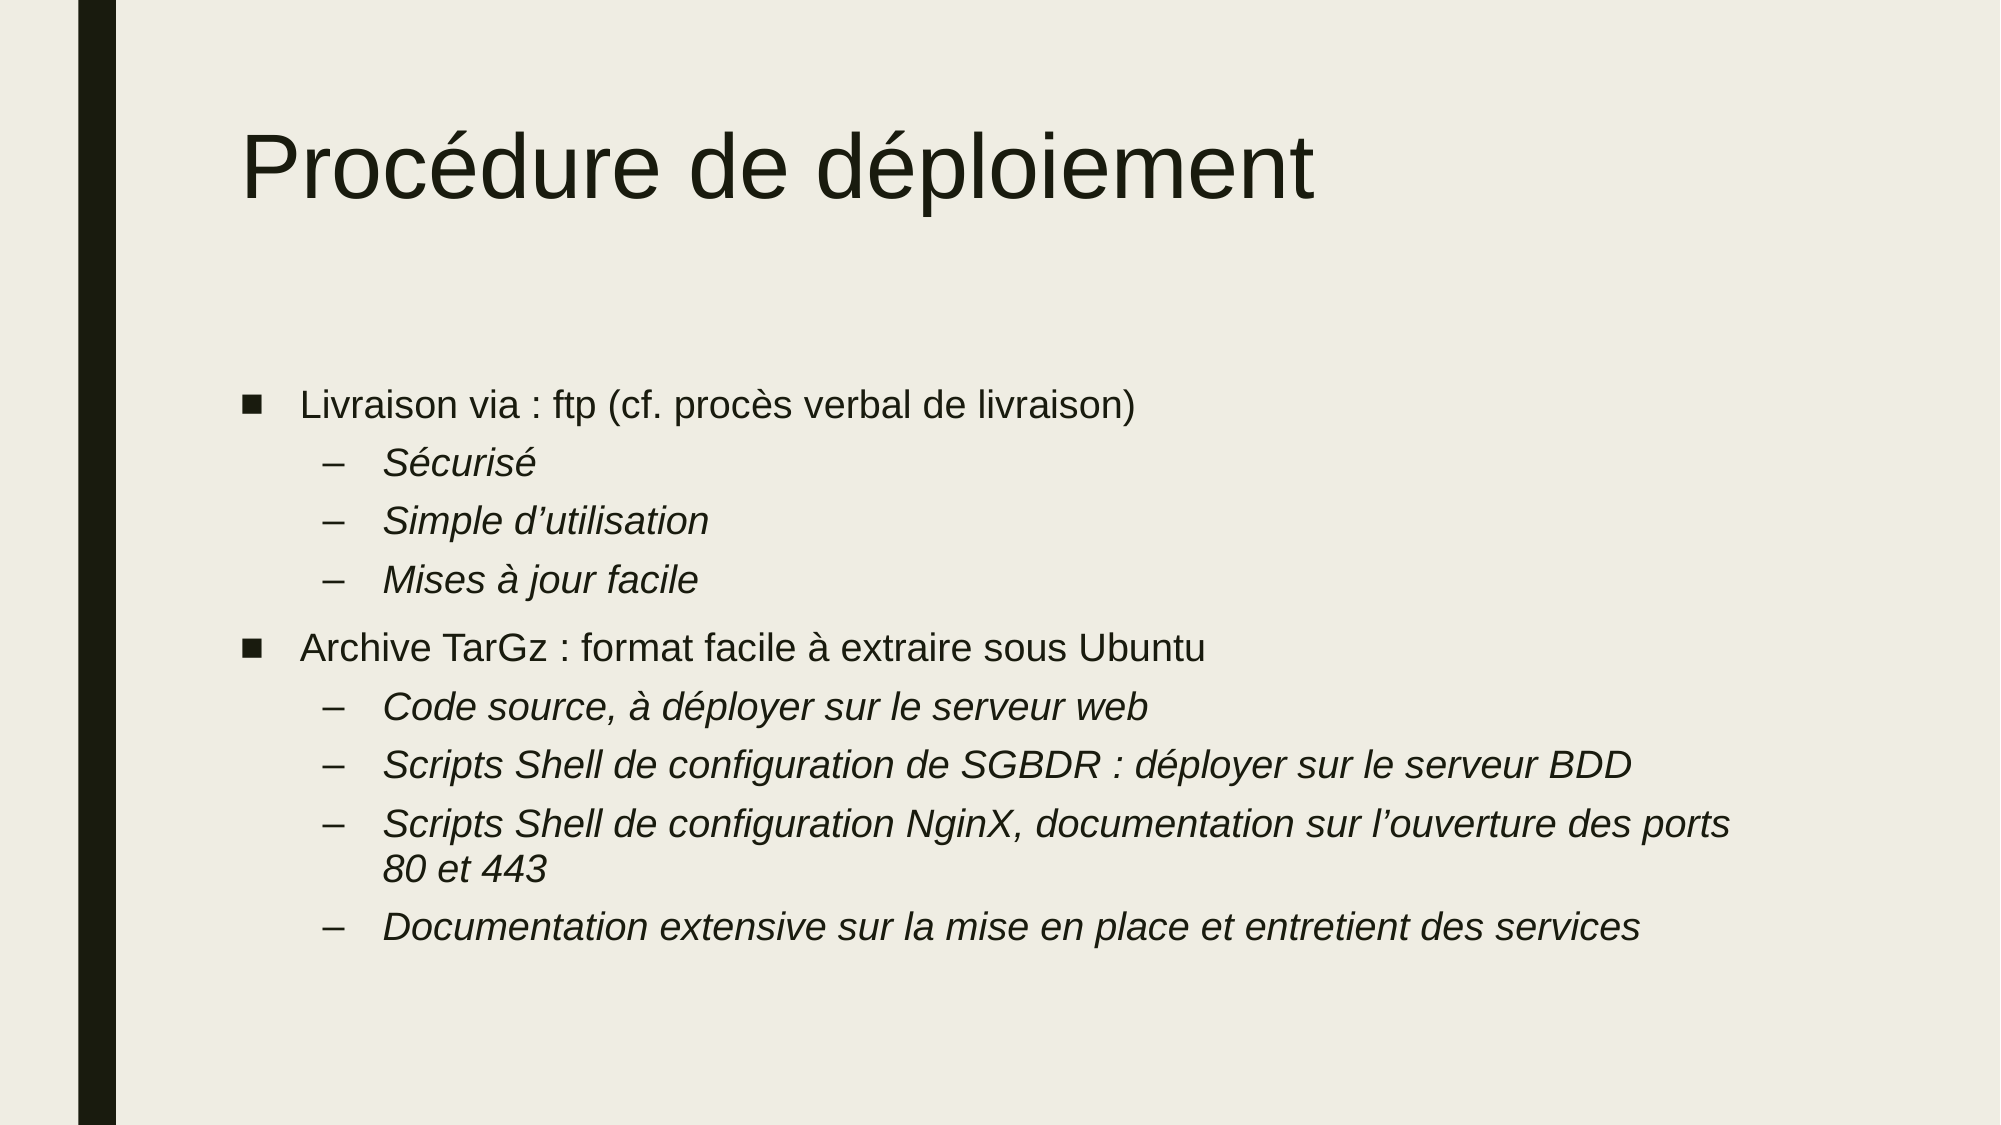

# Procédure de déploiement
Livraison via : ftp (cf. procès verbal de livraison)
Sécurisé
Simple d’utilisation
Mises à jour facile
Archive TarGz : format facile à extraire sous Ubuntu
Code source, à déployer sur le serveur web
Scripts Shell de configuration de SGBDR : déployer sur le serveur BDD
Scripts Shell de configuration NginX, documentation sur l’ouverture des ports 80 et 443
Documentation extensive sur la mise en place et entretient des services